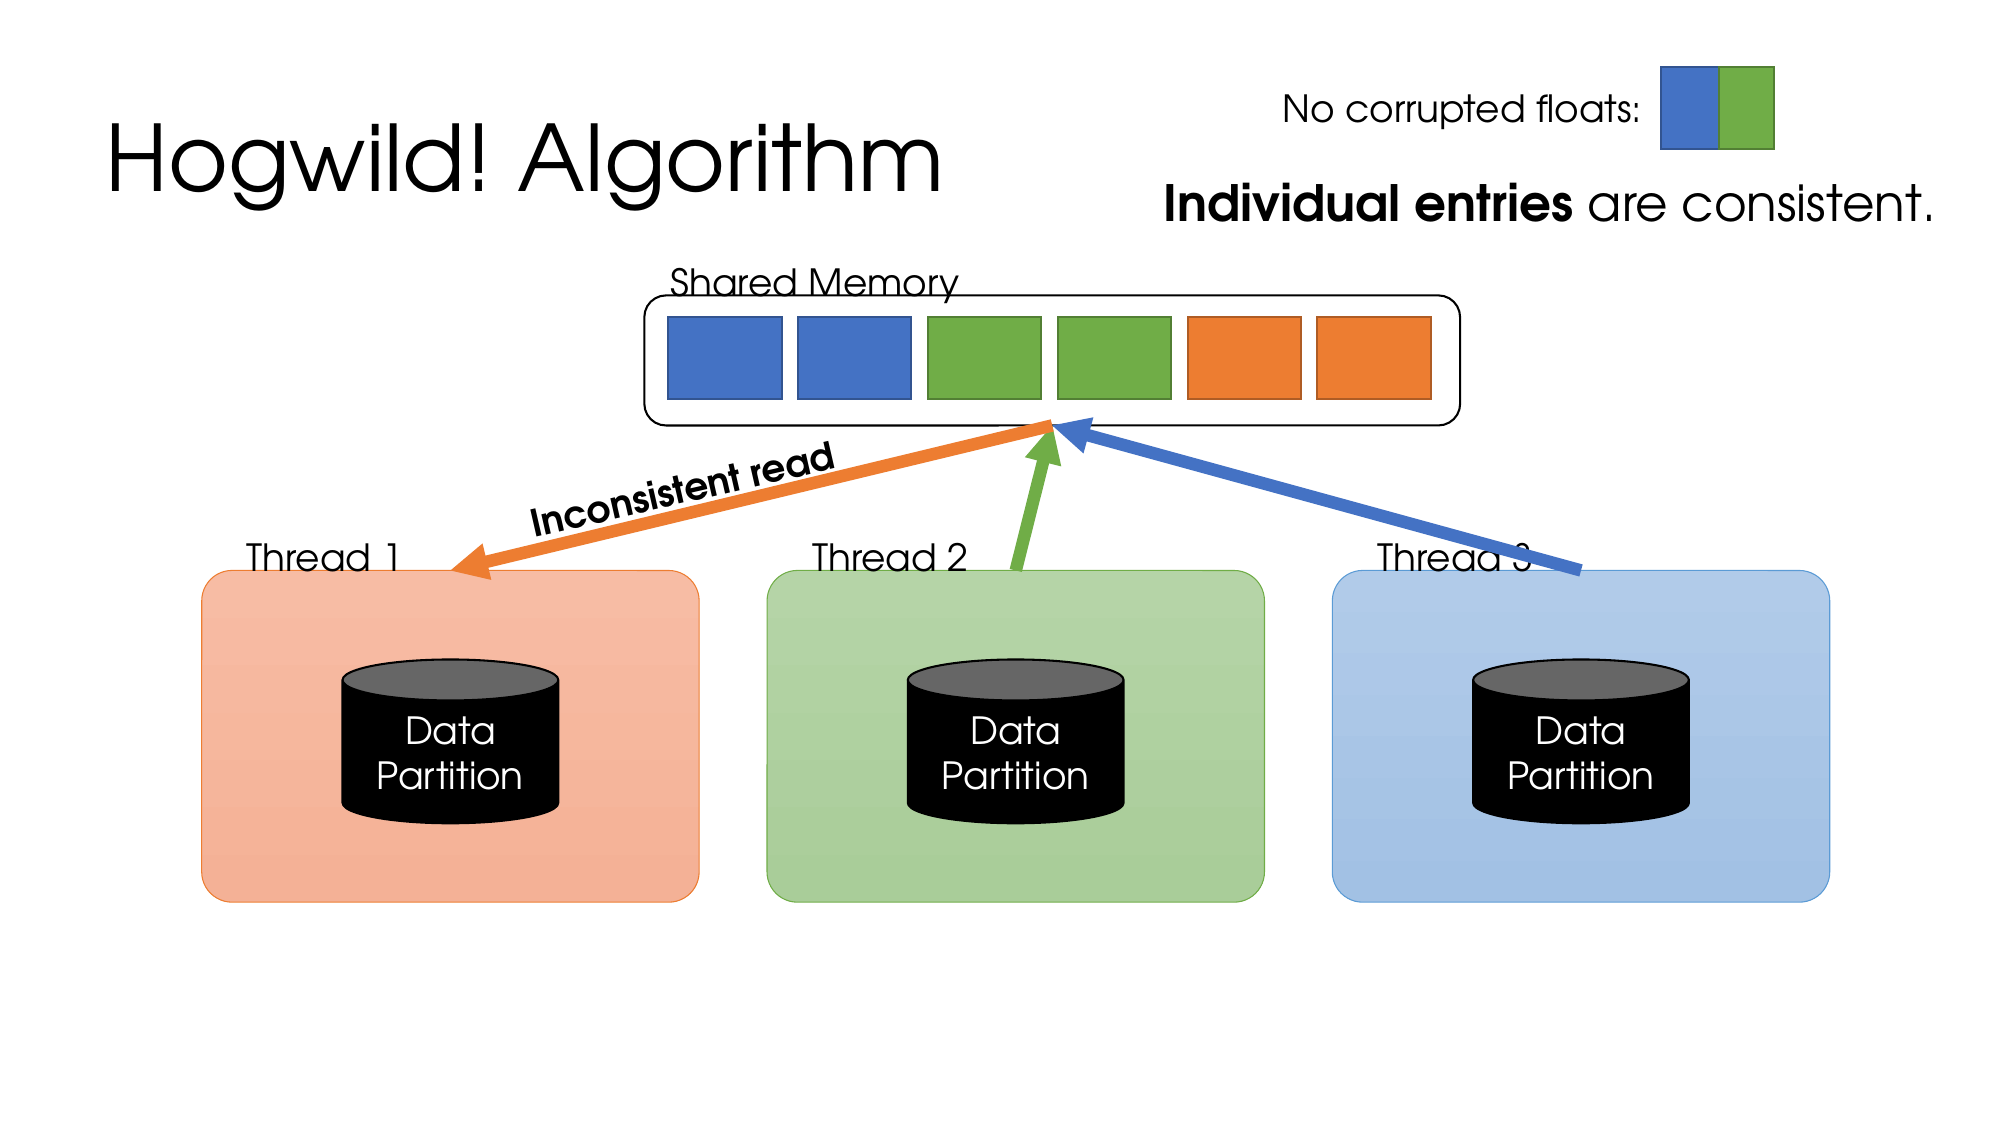

# Hogwild! Algorithm

No corrupted floats:
Individual entries are consistent.
Shared Memory

Inconsistent read
Thread 1
Thread 2
Thread 3

Data
Partition
Data
Partition
Data
Partition